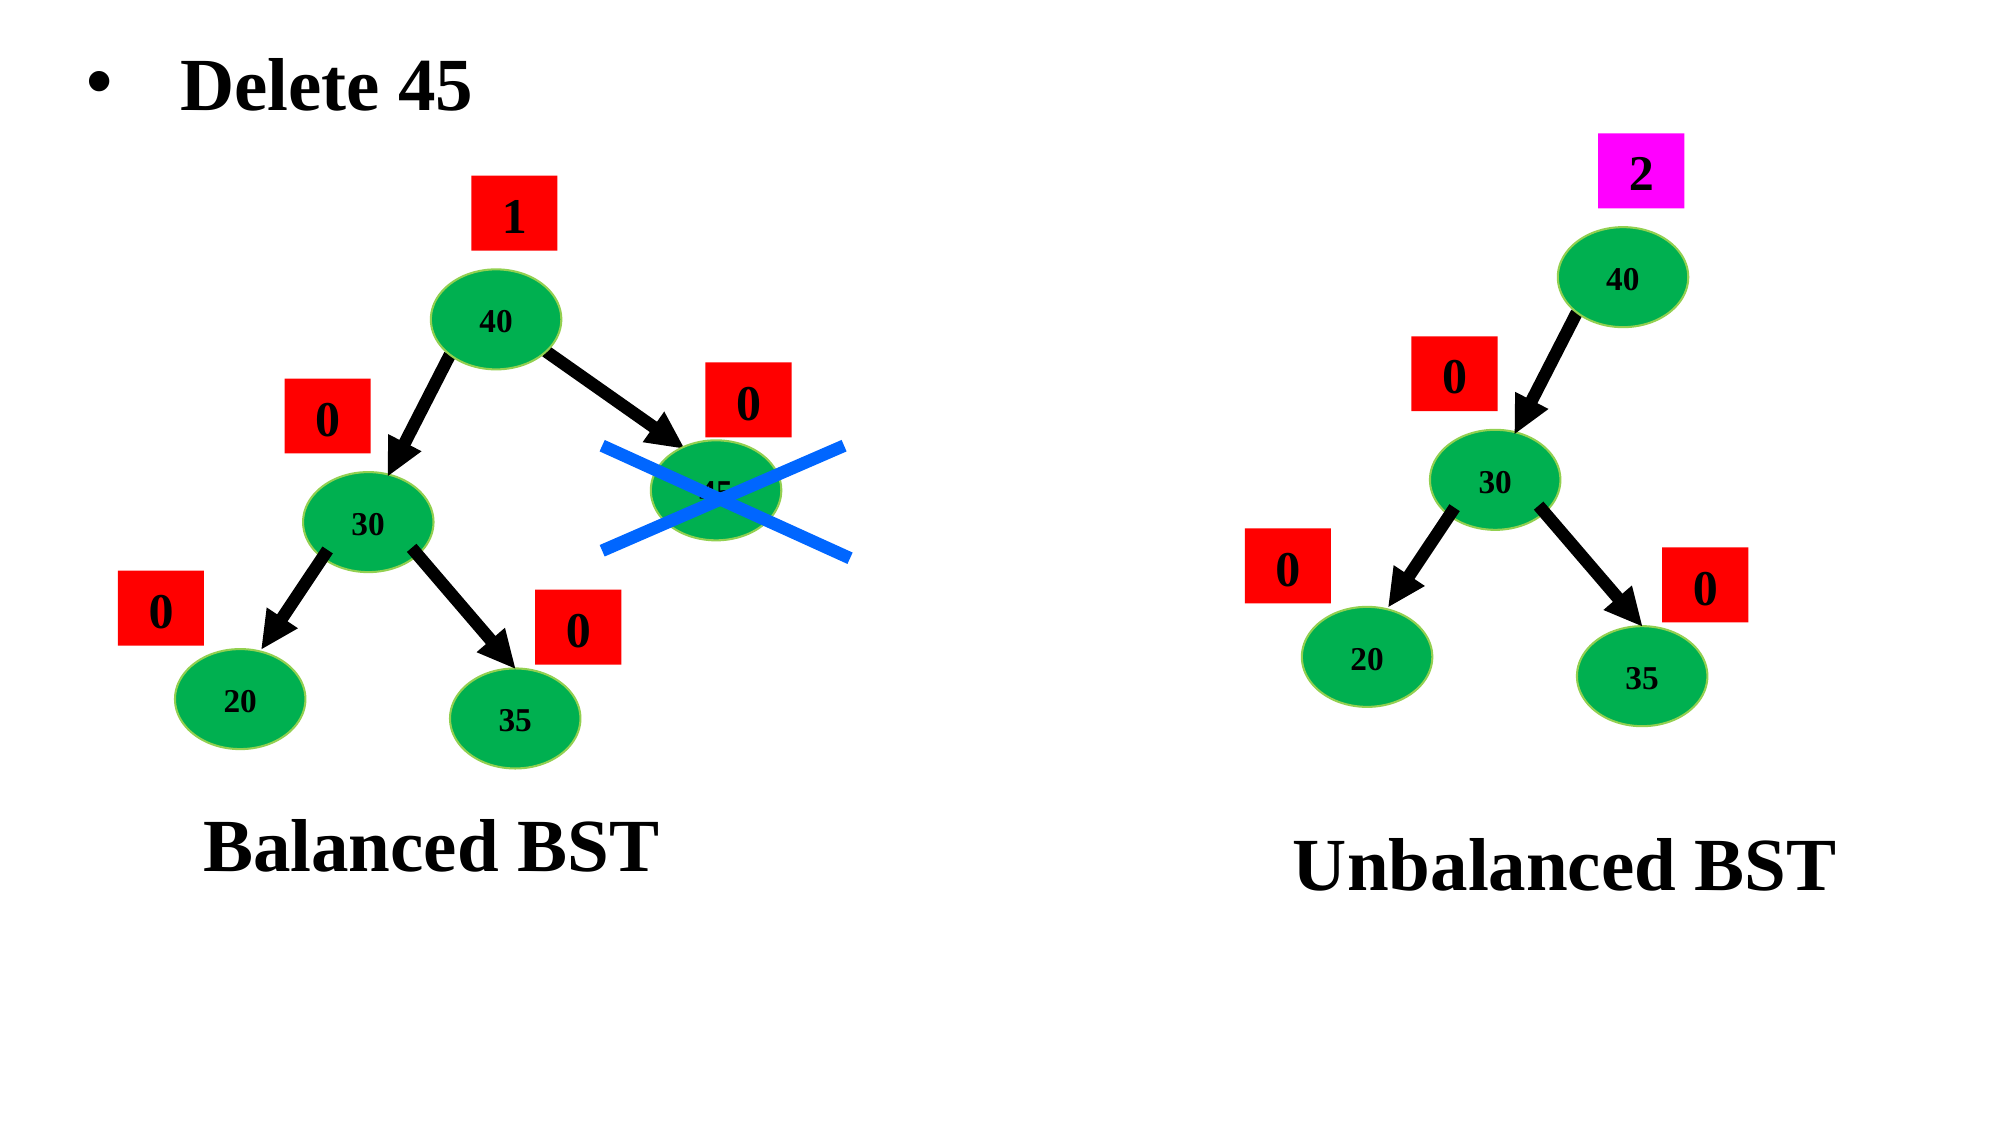

Delete 45
2
40
0
30
0
0
20
35
1
40
0
0
45
30
0
0
20
35
Balanced BST
Unbalanced BST